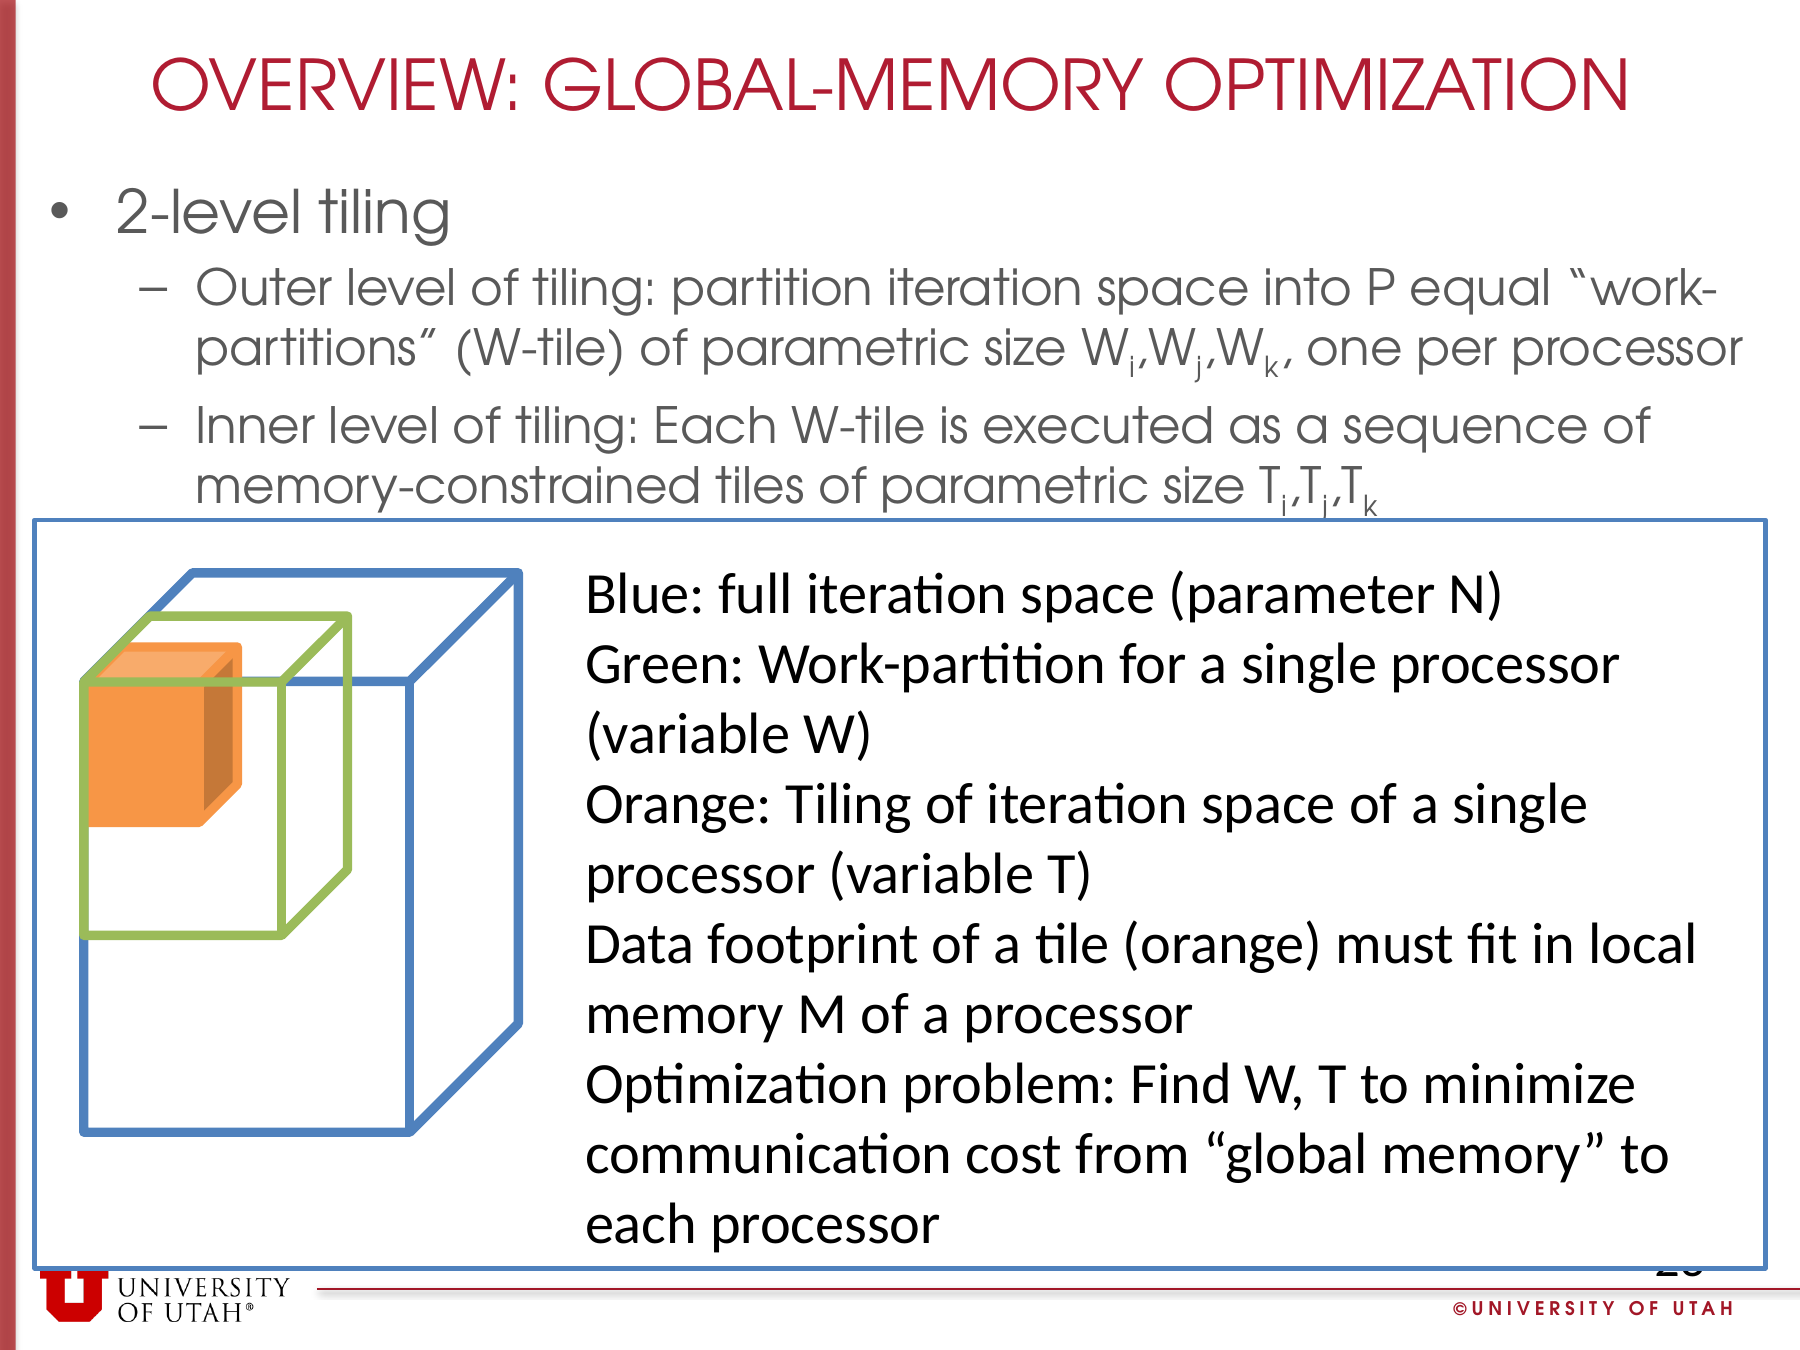

Formulate solve 2-lv opt problem, work partition + data tile
 solving the programming problem to opt the vol of global-mem
Translate to dist mem
# Overview: Global-Memory optimization
2-level tiling
Outer level of tiling: partition iteration space into P equal “work-partitions” (W-tile) of parametric size Wi,Wj,Wk, one per processor
Inner level of tiling: Each W-tile is executed as a sequence of memory-constrained tiles of parametric size Ti,Tj,Tk

Blue: full iteration space (parameter N)
Green: Work-partition for a single processor (variable W)
Orange: Tiling of iteration space of a single processor (variable T)
Data footprint of a tile (orange) must fit in local memory M of a processor
Optimization problem: Find W, T to minimize communication cost from “global memory” to each processor